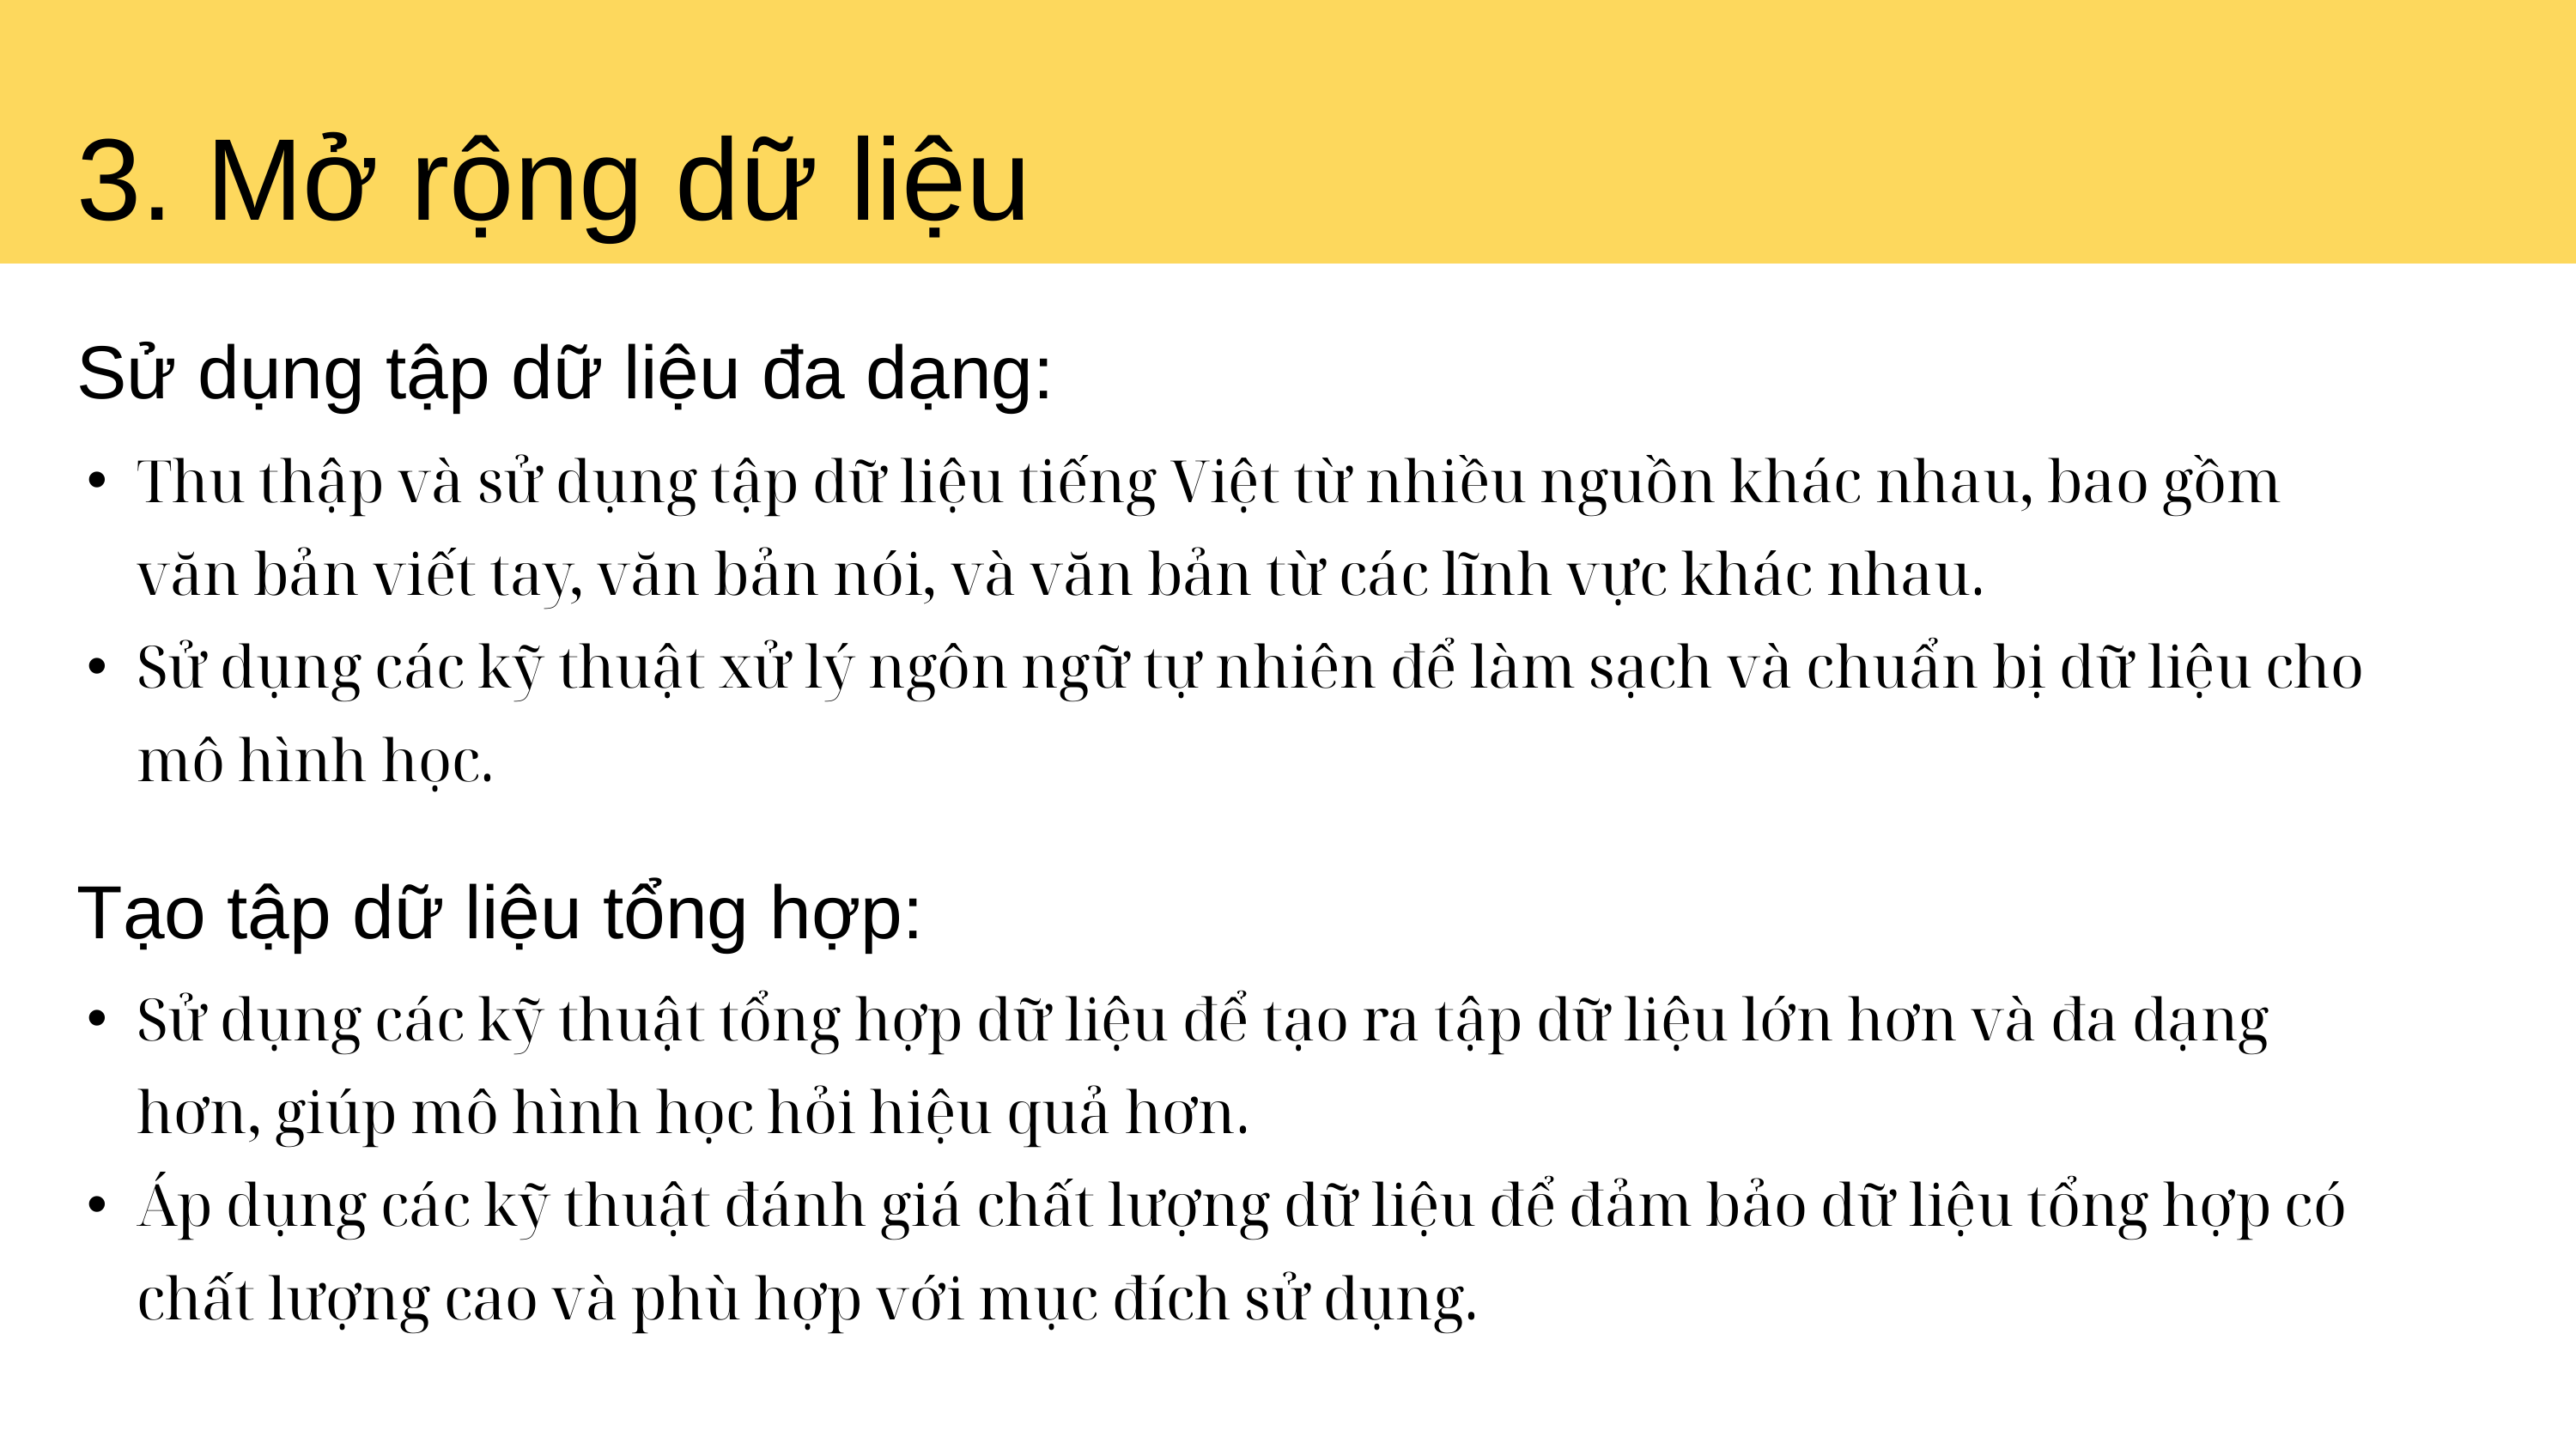

3. Mở rộng dữ liệu

Sử dụng tập dữ liệu đa dạng:
Thu thập và sử dụng tập dữ liệu tiếng Việt từ nhiều nguồn khác nhau, bao gồm văn bản viết tay, văn bản nói, và văn bản từ các lĩnh vực khác nhau.
Sử dụng các kỹ thuật xử lý ngôn ngữ tự nhiên để làm sạch và chuẩn bị dữ liệu cho mô hình học.
Tạo tập dữ liệu tổng hợp:
Sử dụng các kỹ thuật tổng hợp dữ liệu để tạo ra tập dữ liệu lớn hơn và đa dạng hơn, giúp mô hình học hỏi hiệu quả hơn.
Áp dụng các kỹ thuật đánh giá chất lượng dữ liệu để đảm bảo dữ liệu tổng hợp có chất lượng cao và phù hợp với mục đích sử dụng.